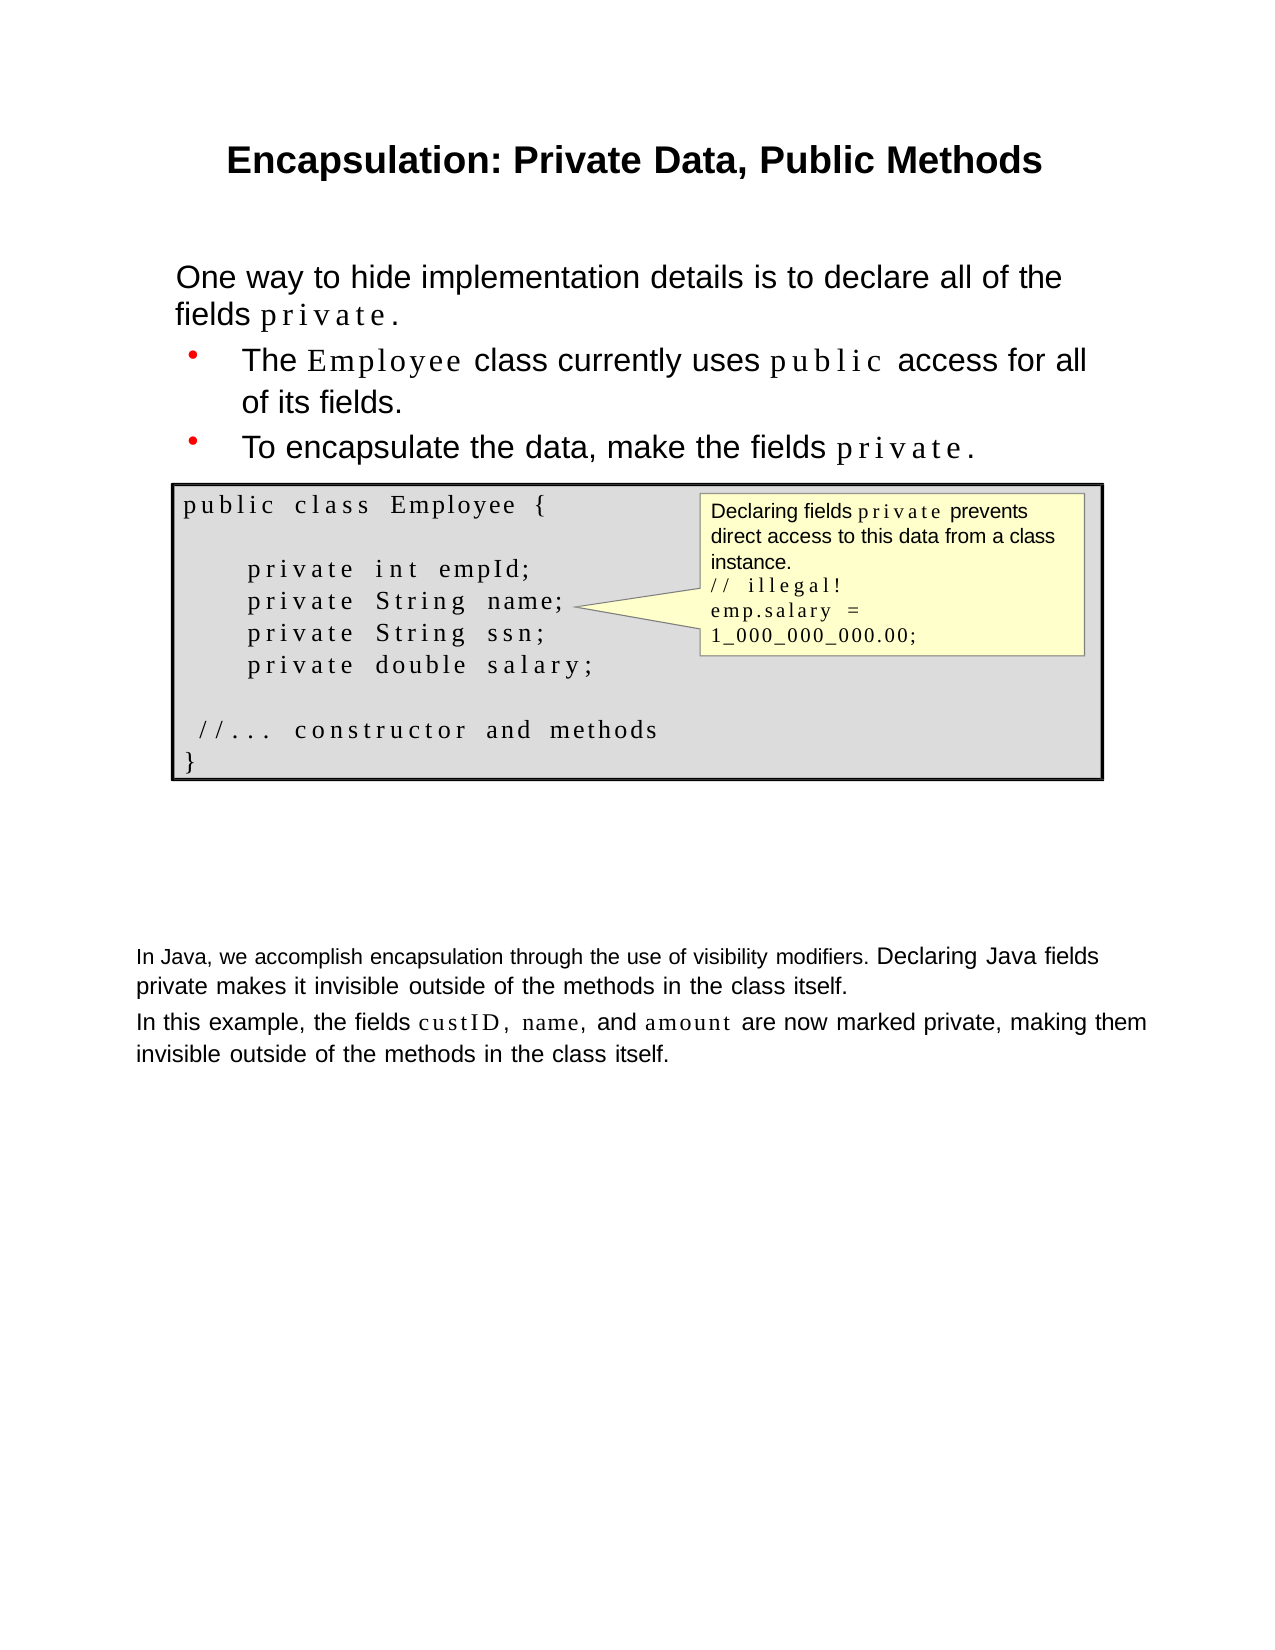

Encapsulation: Private Data, Public Methods

One way to hide implementation details is to declare all of the fields private.
The Employee class currently uses public access for all of its fields.
To encapsulate the data, make the fields private.

public class Employee {

Declaring fields private prevents direct access to this data from a class instance.
// illegal!
emp.salary = 1_000_000_000.00;
private private private private
int empId;
String String double
name; ssn; salary;
//... constructor and methods
}

In Java, we accomplish encapsulation through the use of visibility modifiers. Declaring Java fields private makes it invisible outside of the methods in the class itself.
In this example, the fields custID, name, and amount are now marked private, making them invisible outside of the methods in the class itself.